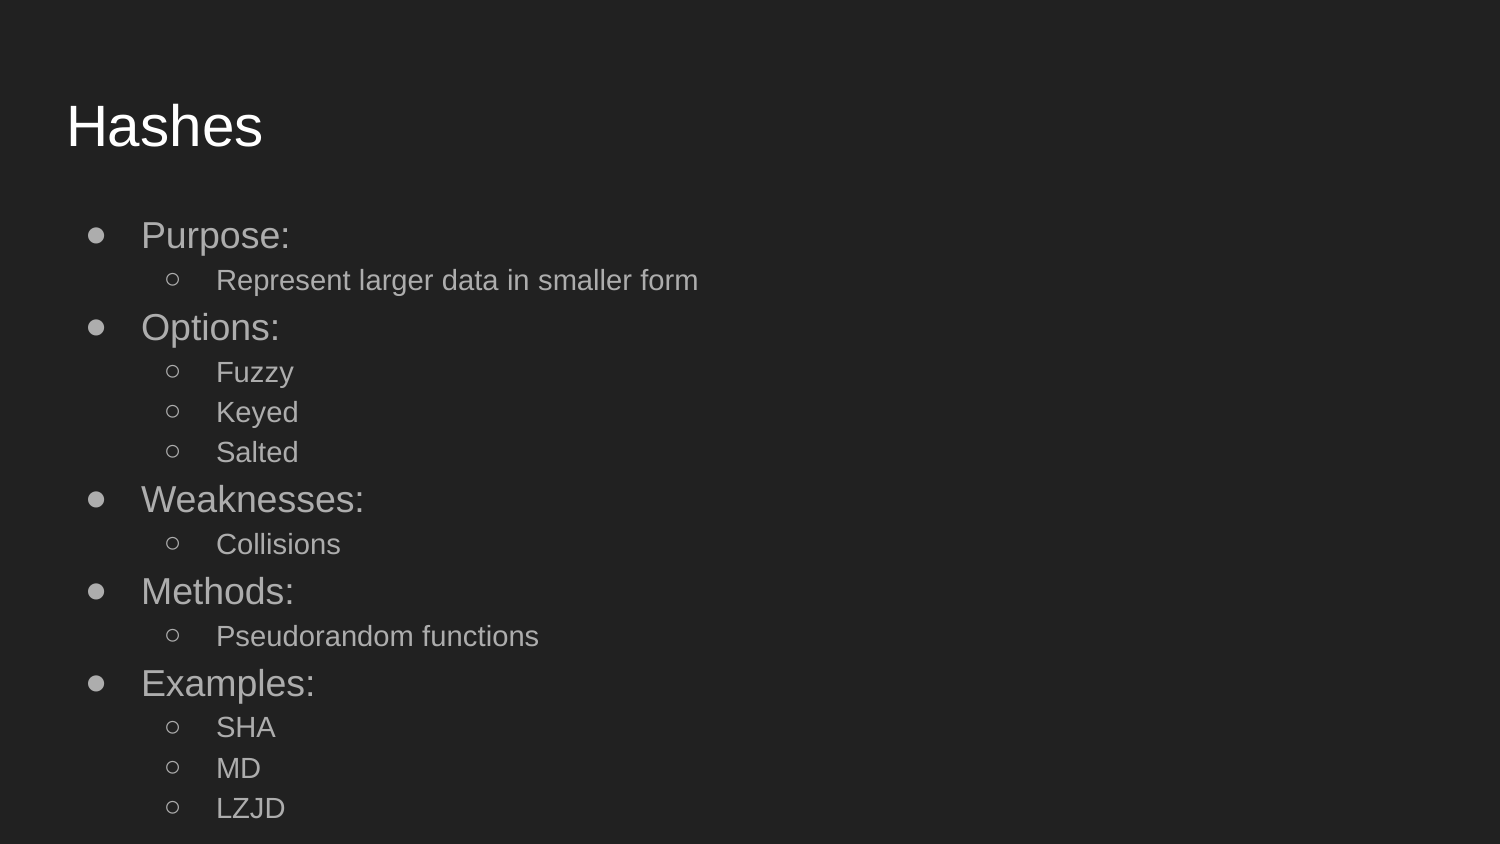

# Hashes
Purpose:
Represent larger data in smaller form
Options:
Fuzzy
Keyed
Salted
Weaknesses:
Collisions
Methods:
Pseudorandom functions
Examples:
SHA
MD
LZJD